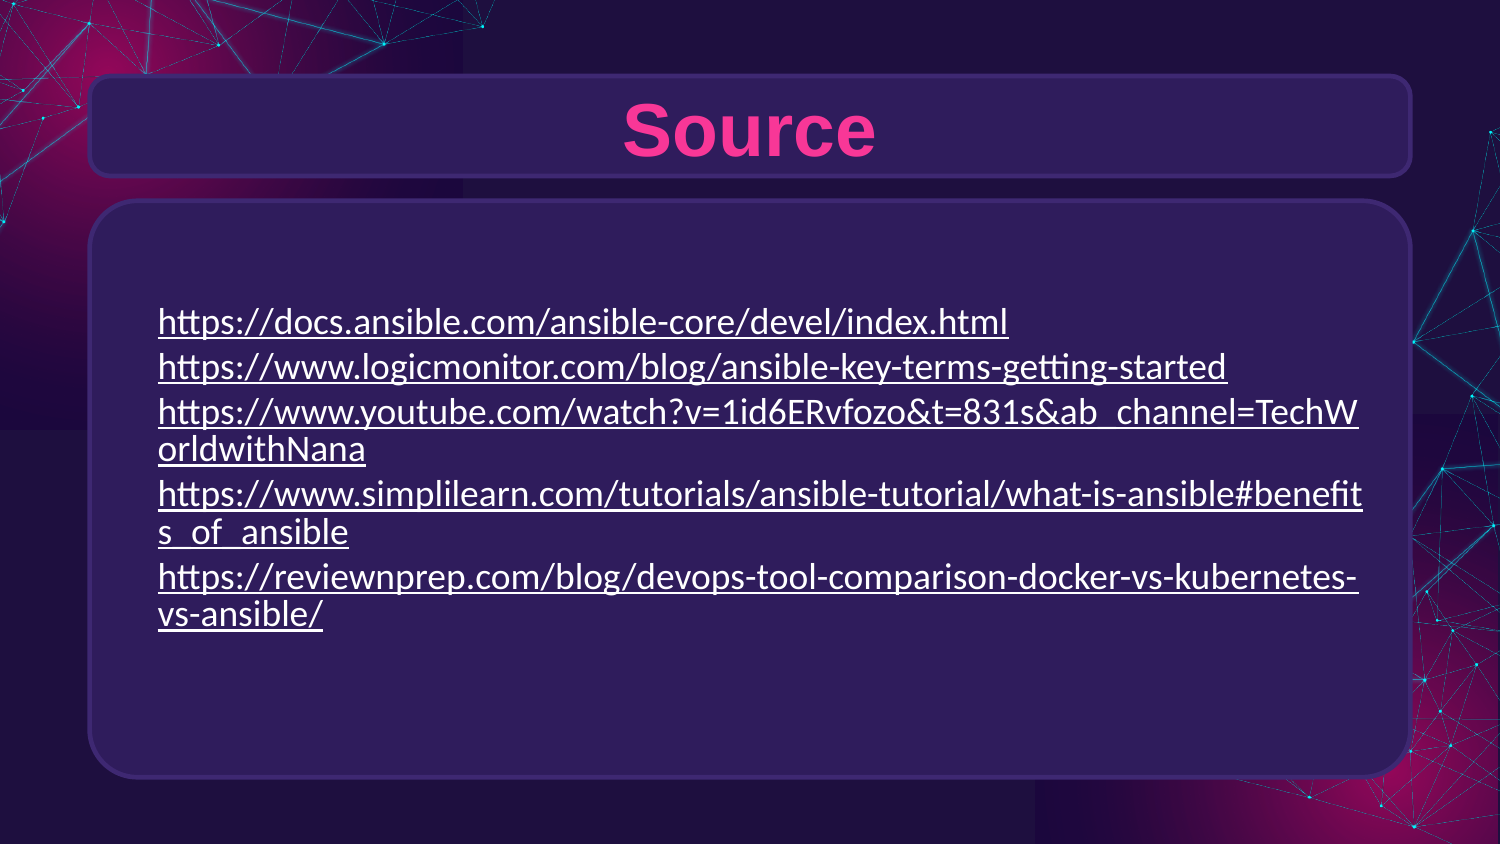

# Source
https://docs.ansible.com/ansible-core/devel/index.html
https://www.logicmonitor.com/blog/ansible-key-terms-getting-started
https://www.youtube.com/watch?v=1id6ERvfozo&t=831s&ab_channel=TechWorldwithNana
https://www.simplilearn.com/tutorials/ansible-tutorial/what-is-ansible#benefits_of_ansible
https://reviewnprep.com/blog/devops-tool-comparison-docker-vs-kubernetes-vs-ansible/